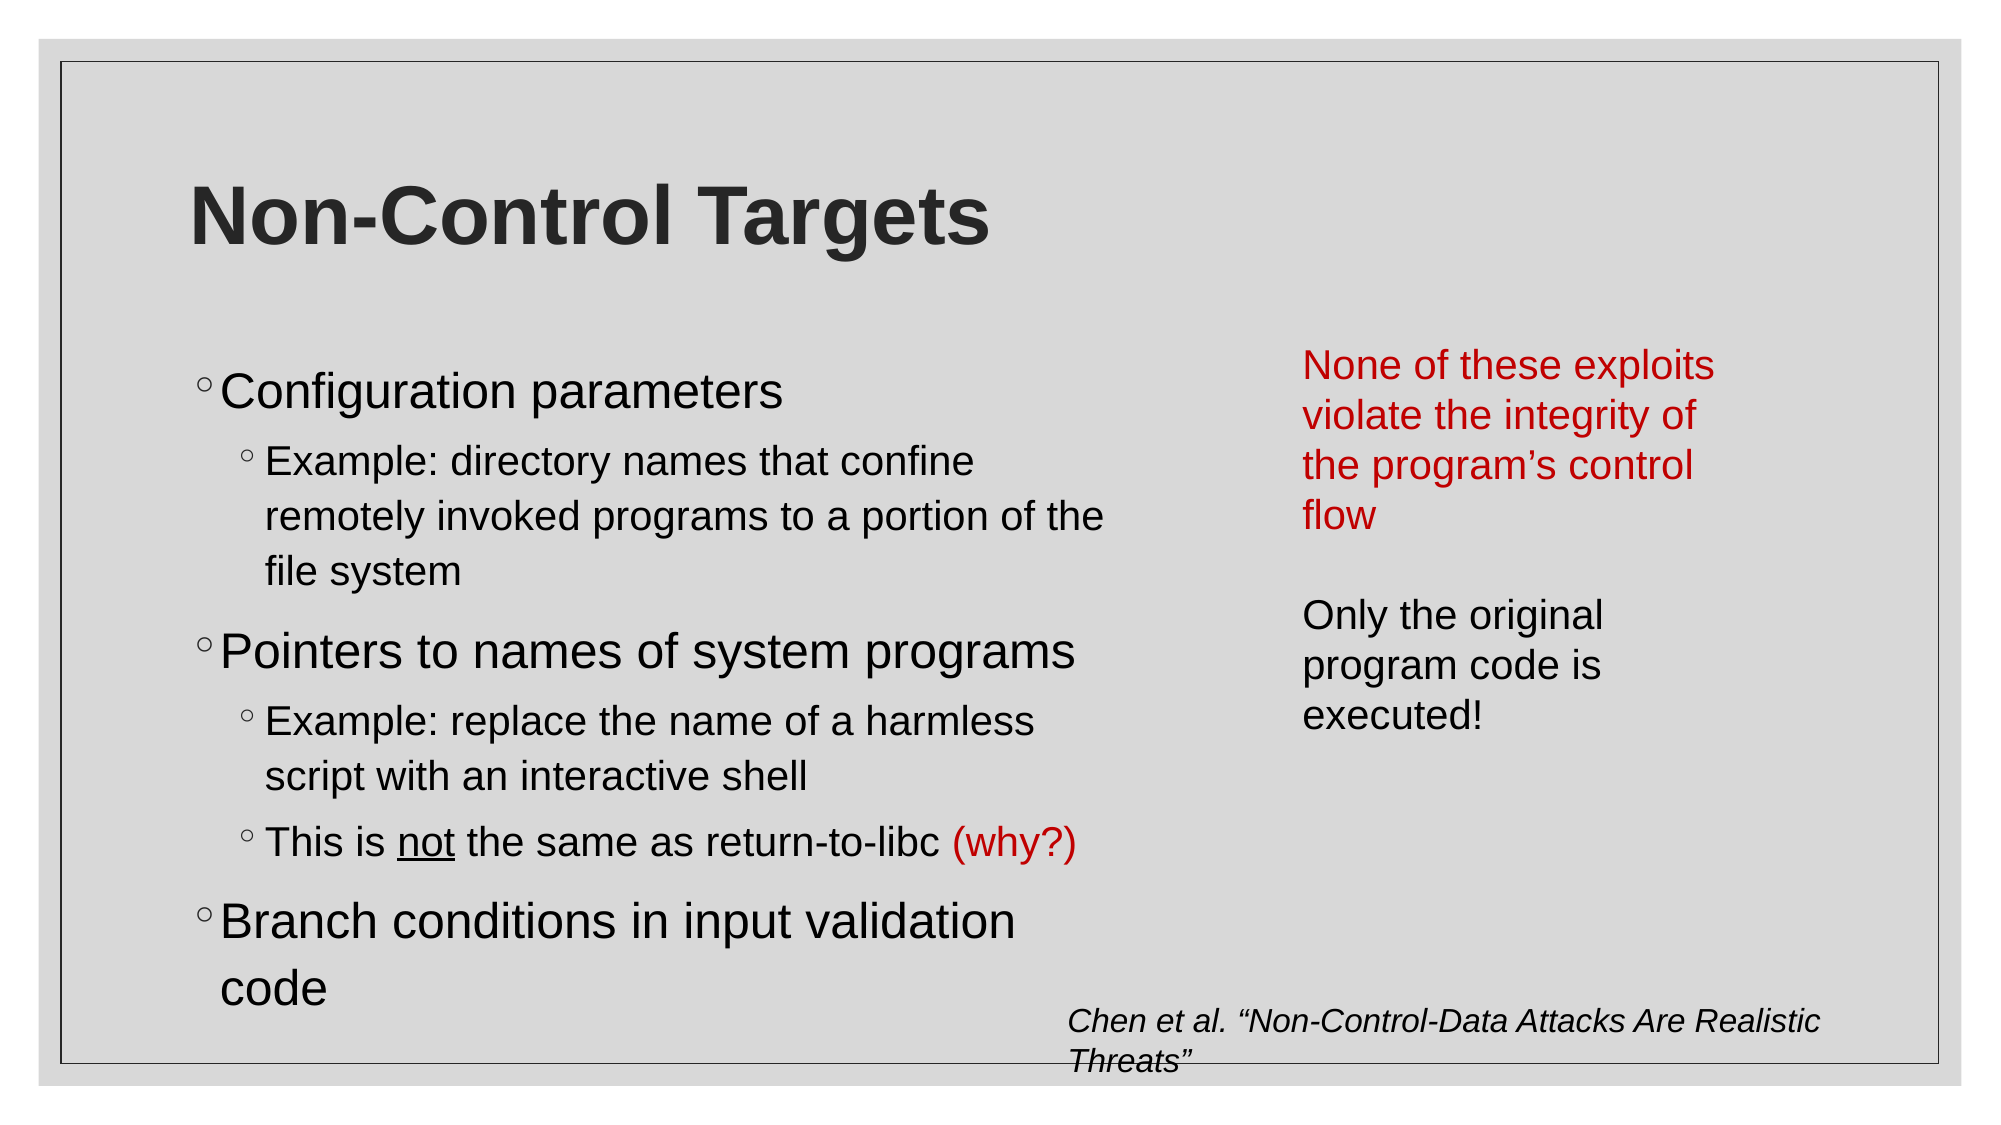

# Non-Control Targets
None of these exploits violate the integrity of the program’s control flow

Only the original program code is executed!
Configuration parameters
Example: directory names that confine remotely invoked programs to a portion of the file system
Pointers to names of system programs
Example: replace the name of a harmless script with an interactive shell
This is not the same as return-to-libc (why?)
Branch conditions in input validation code
Chen et al. “Non-Control-Data Attacks Are Realistic Threats”